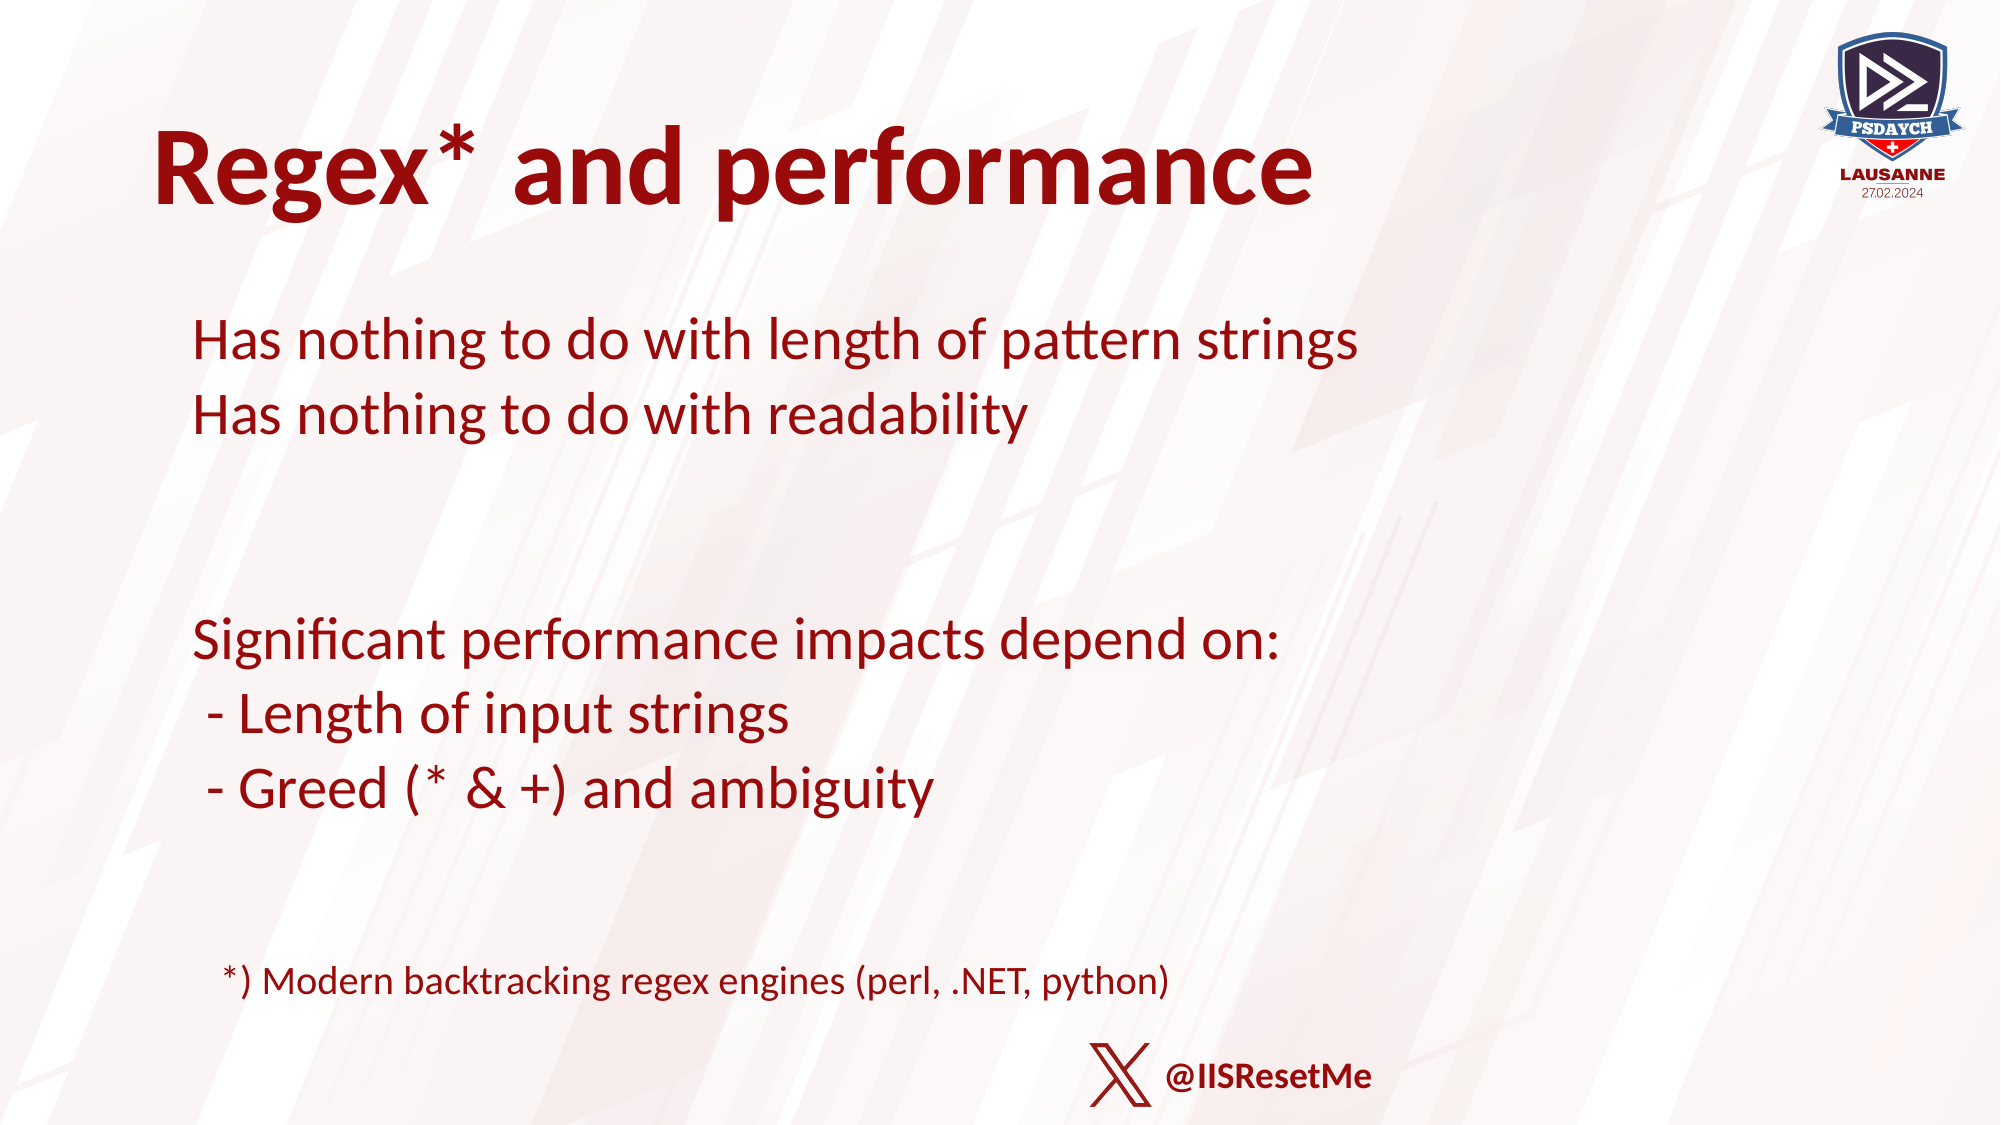

# Regex* and performance
Has nothing to do with length of pattern strings
Has nothing to do with readability

Significant performance impacts depend on:
 - Length of input strings
 - Greed (* & +) and ambiguity

   *) Modern backtracking regex engines (perl, .NET, python)